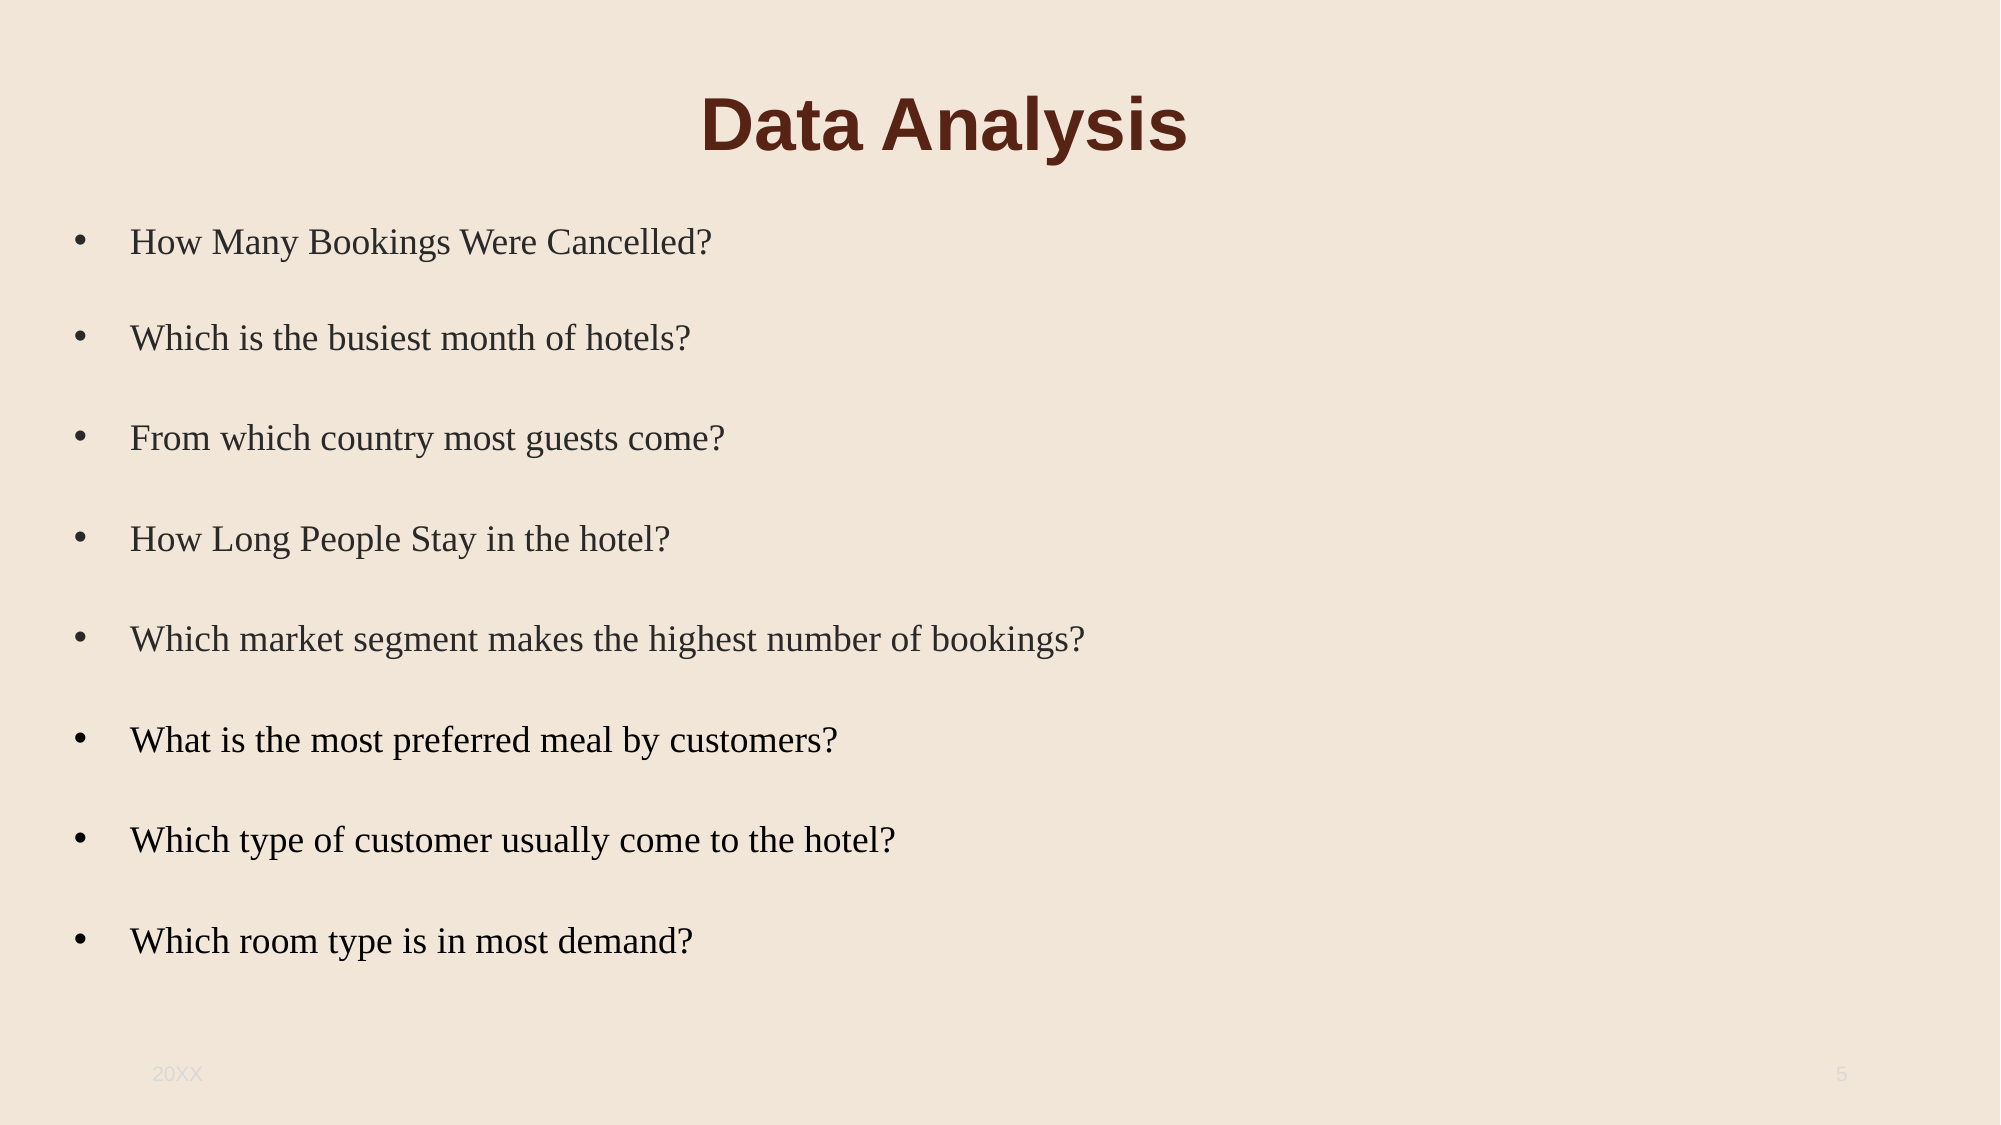

Data Analysis
How Many Bookings Were Cancelled?
Which is the busiest month of hotels?
From which country most guests come?
How Long People Stay in the hotel?
Which market segment makes the highest number of bookings?
What is the most preferred meal by customers?
Which type of customer usually come to the hotel?
Which room type is in most demand?

20XX
5